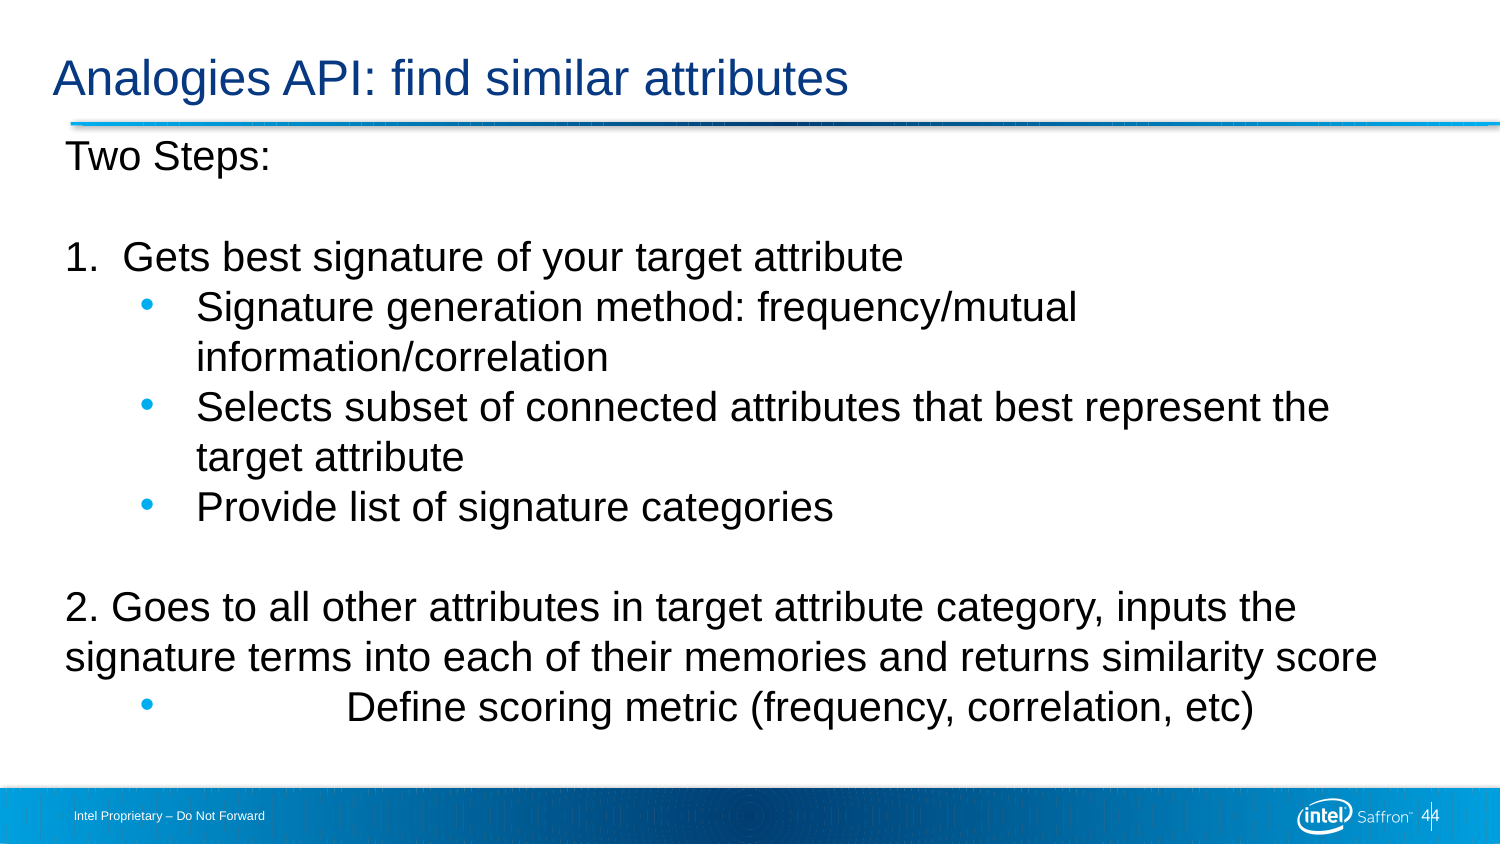

# Analogies API: find similar attributes
Two Steps:

1.  Gets best signature of your target attribute
Signature generation method: frequency/mutual information/correlation
Selects subset of connected attributes that best represent the target attribute
Provide list of signature categories

2. Goes to all other attributes in target attribute category, inputs the signature terms into each of their memories and returns similarity score
	Define scoring metric (frequency, correlation, etc)